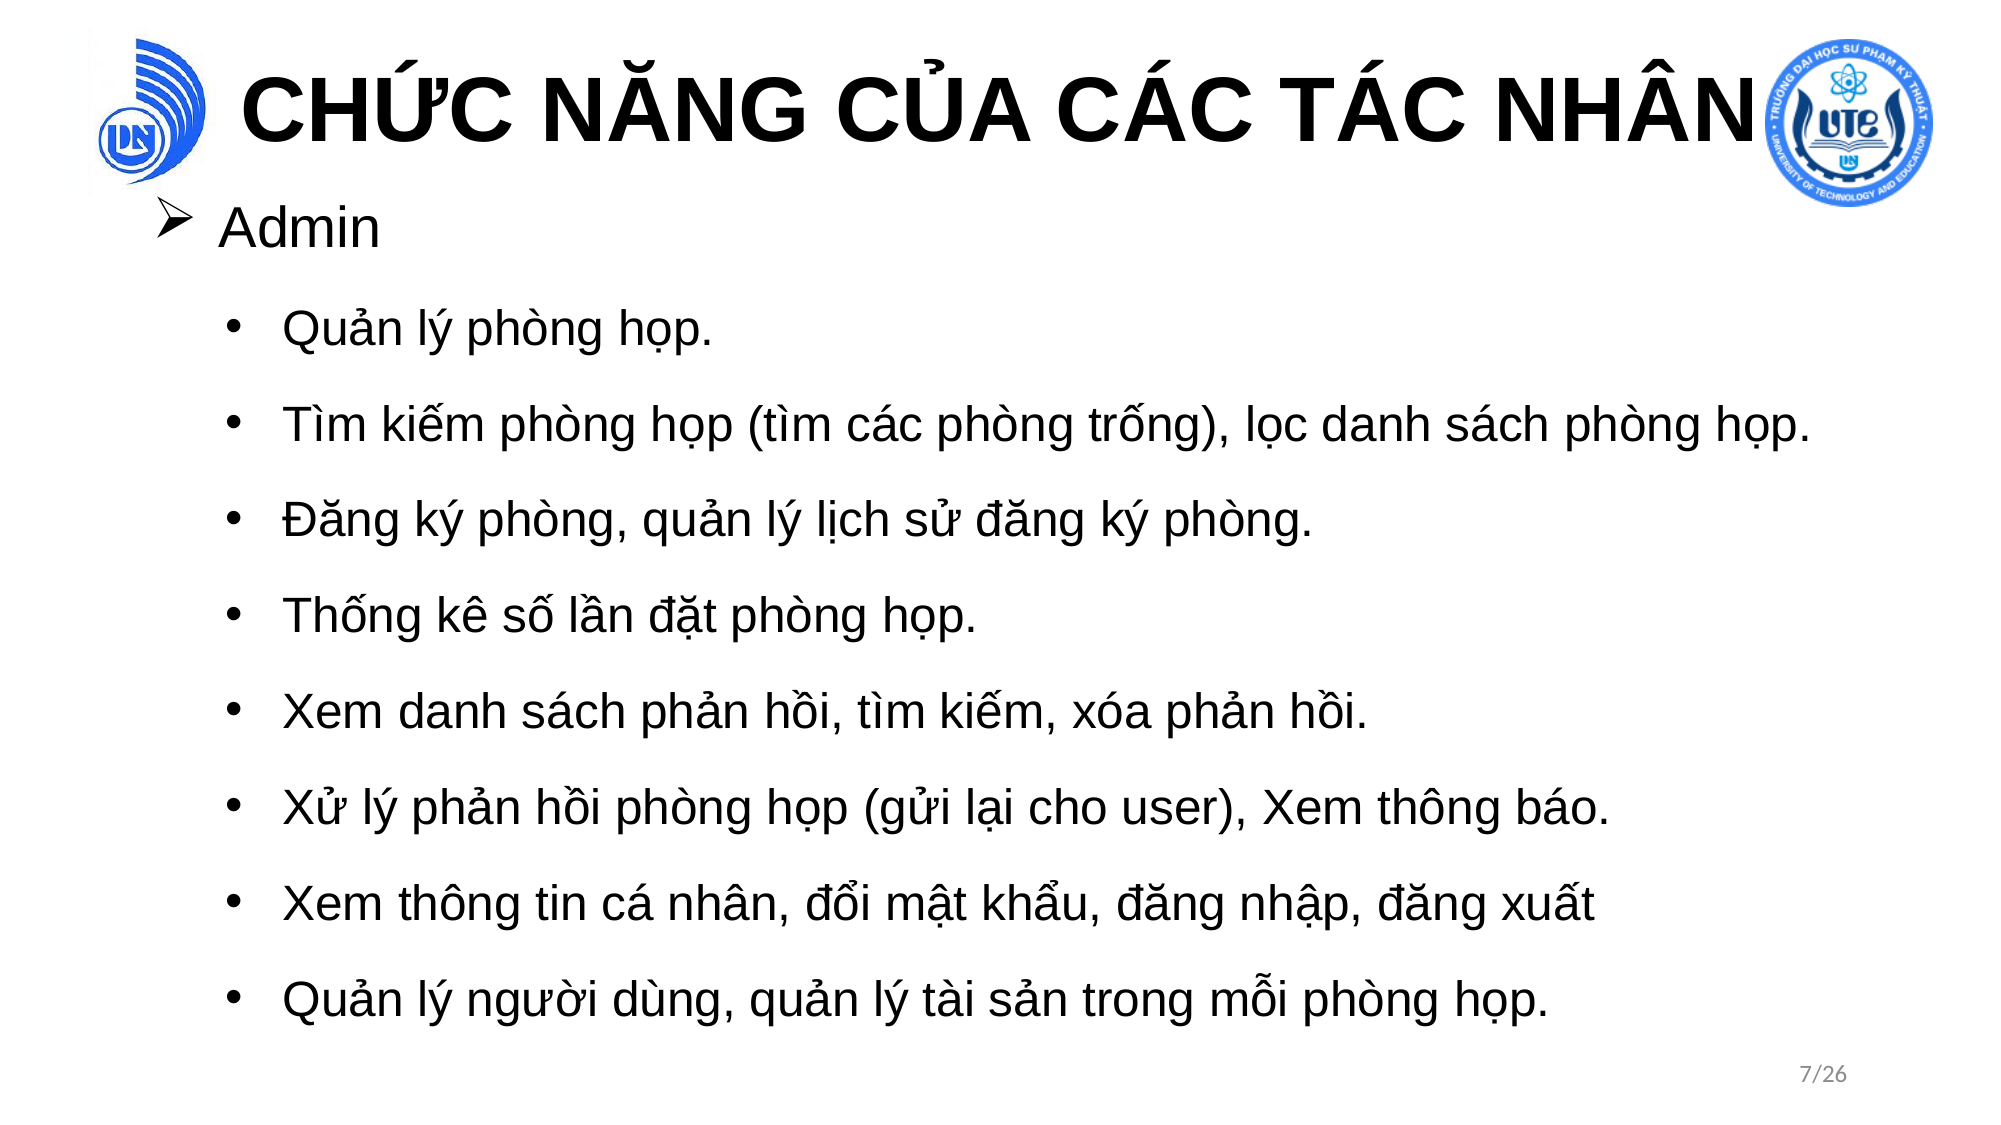

# CHỨC NĂNG CỦA CÁC TÁC NHÂN
Admin
Quản lý phòng họp.
Tìm kiếm phòng họp (tìm các phòng trống), lọc danh sách phòng họp.
Đăng ký phòng, quản lý lịch sử đăng ký phòng.
Thống kê số lần đặt phòng họp.
Xem danh sách phản hồi, tìm kiếm, xóa phản hồi.
Xử lý phản hồi phòng họp (gửi lại cho user), Xem thông báo.
Xem thông tin cá nhân, đổi mật khẩu, đăng nhập, đăng xuất
Quản lý người dùng, quản lý tài sản trong mỗi phòng họp.
7/26